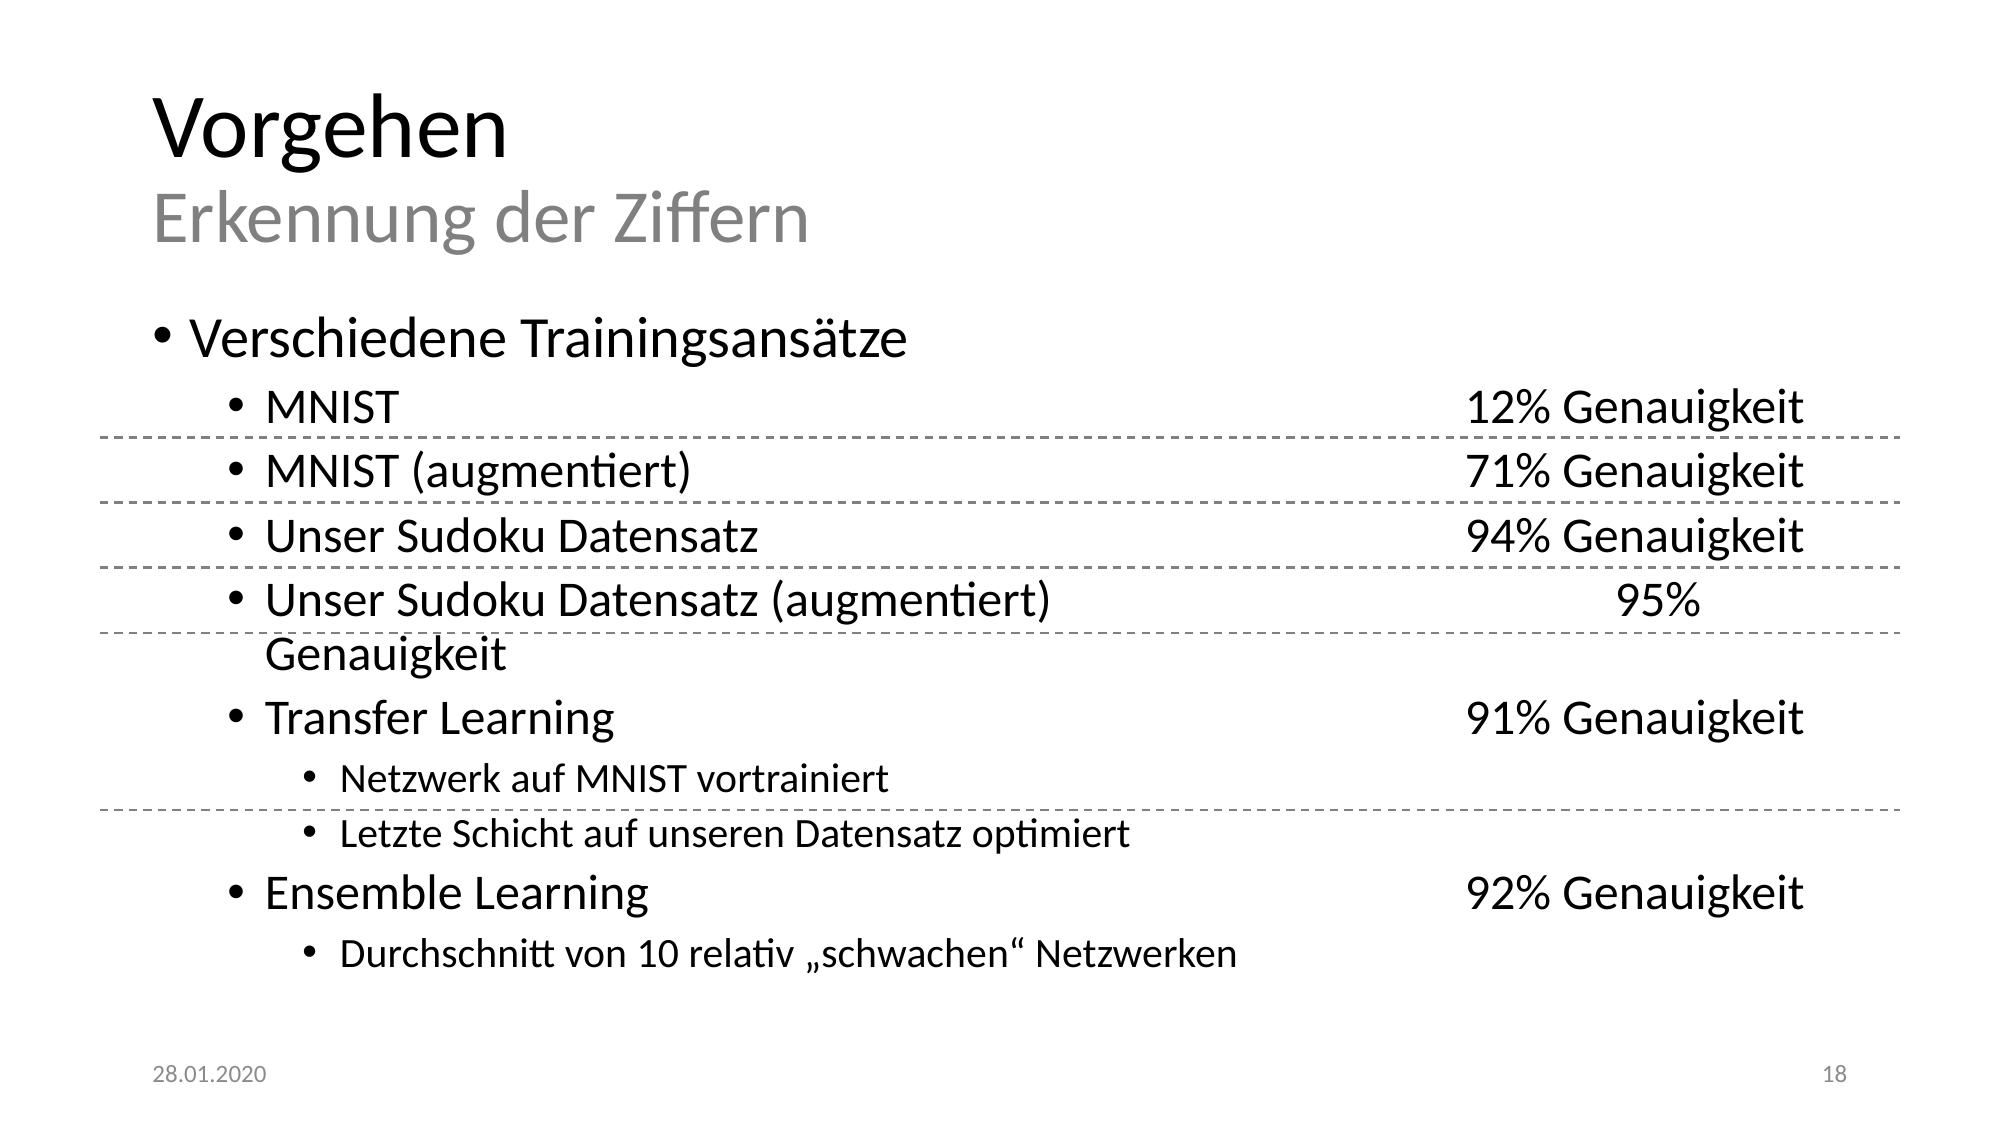

# Vorgehen Erkennung der Ziffern
Verschiedene Trainingsansätze
MNIST								12% Genauigkeit
MNIST (augmentiert)						71% Genauigkeit
Unser Sudoku Datensatz					94% Genauigkeit
Unser Sudoku Datensatz (augmentiert)				95% Genauigkeit
Transfer Learning						91% Genauigkeit
Netzwerk auf MNIST vortrainiert
Letzte Schicht auf unseren Datensatz optimiert
Ensemble Learning						92% Genauigkeit
Durchschnitt von 10 relativ „schwachen“ Netzwerken
28.01.2020
18